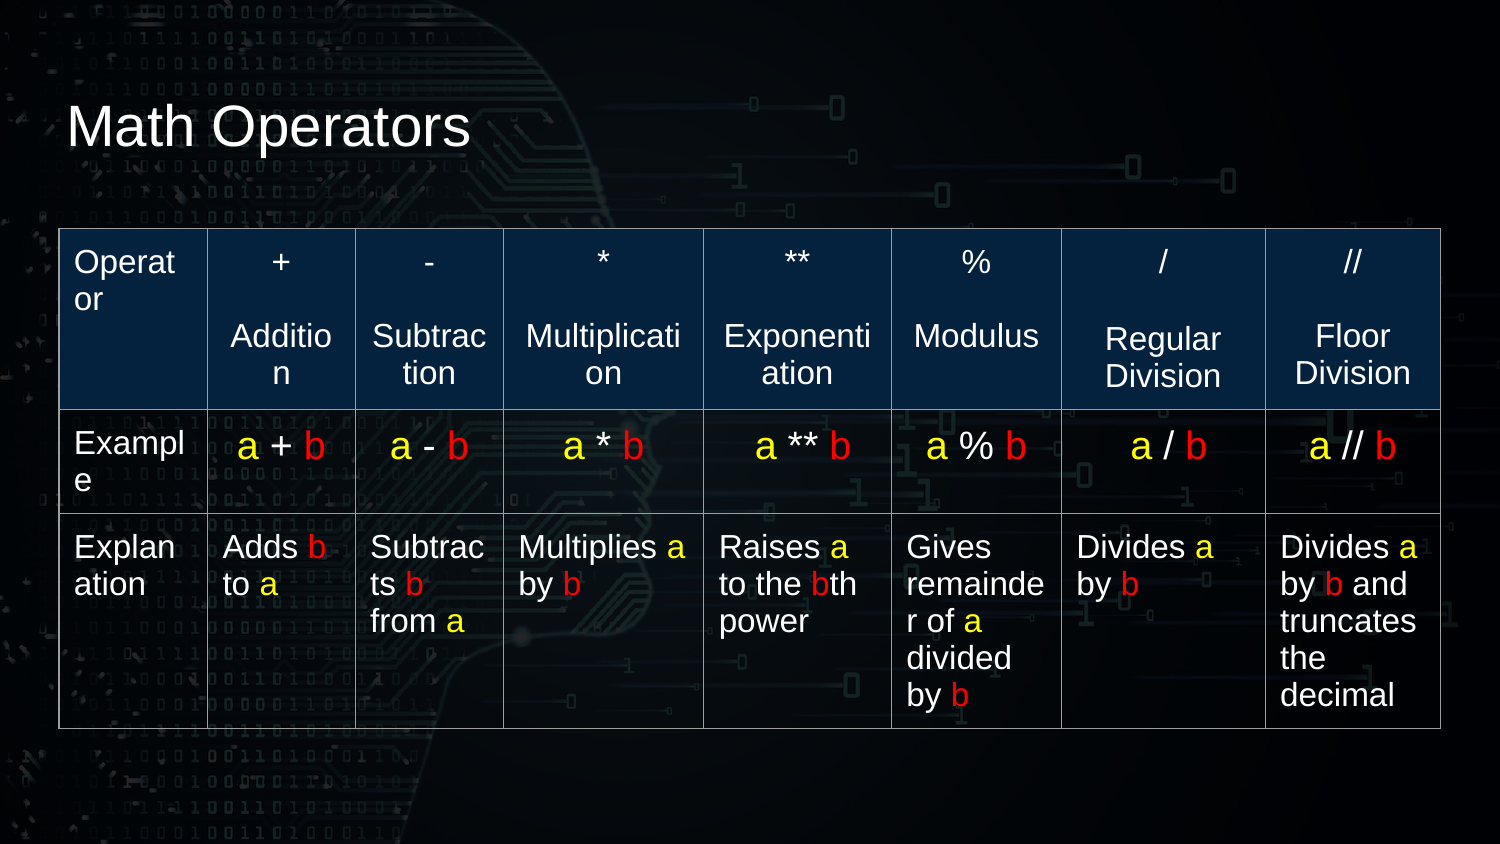

# Math Operators
| Operator | + Addition | - Subtraction | \* Multiplication | \*\* Exponentiation | % Modulus | / Regular Division | // Floor Division |
| --- | --- | --- | --- | --- | --- | --- | --- |
| Example | a + b | a - b | a \* b | a \*\* b | a % b | a / b | a // b |
| Explanation | Adds b to a | Subtracts b from a | Multiplies a by b | Raises a to the bth power | Gives remainder of a divided by b | Divides a by b | Divides a by b and truncates the decimal |